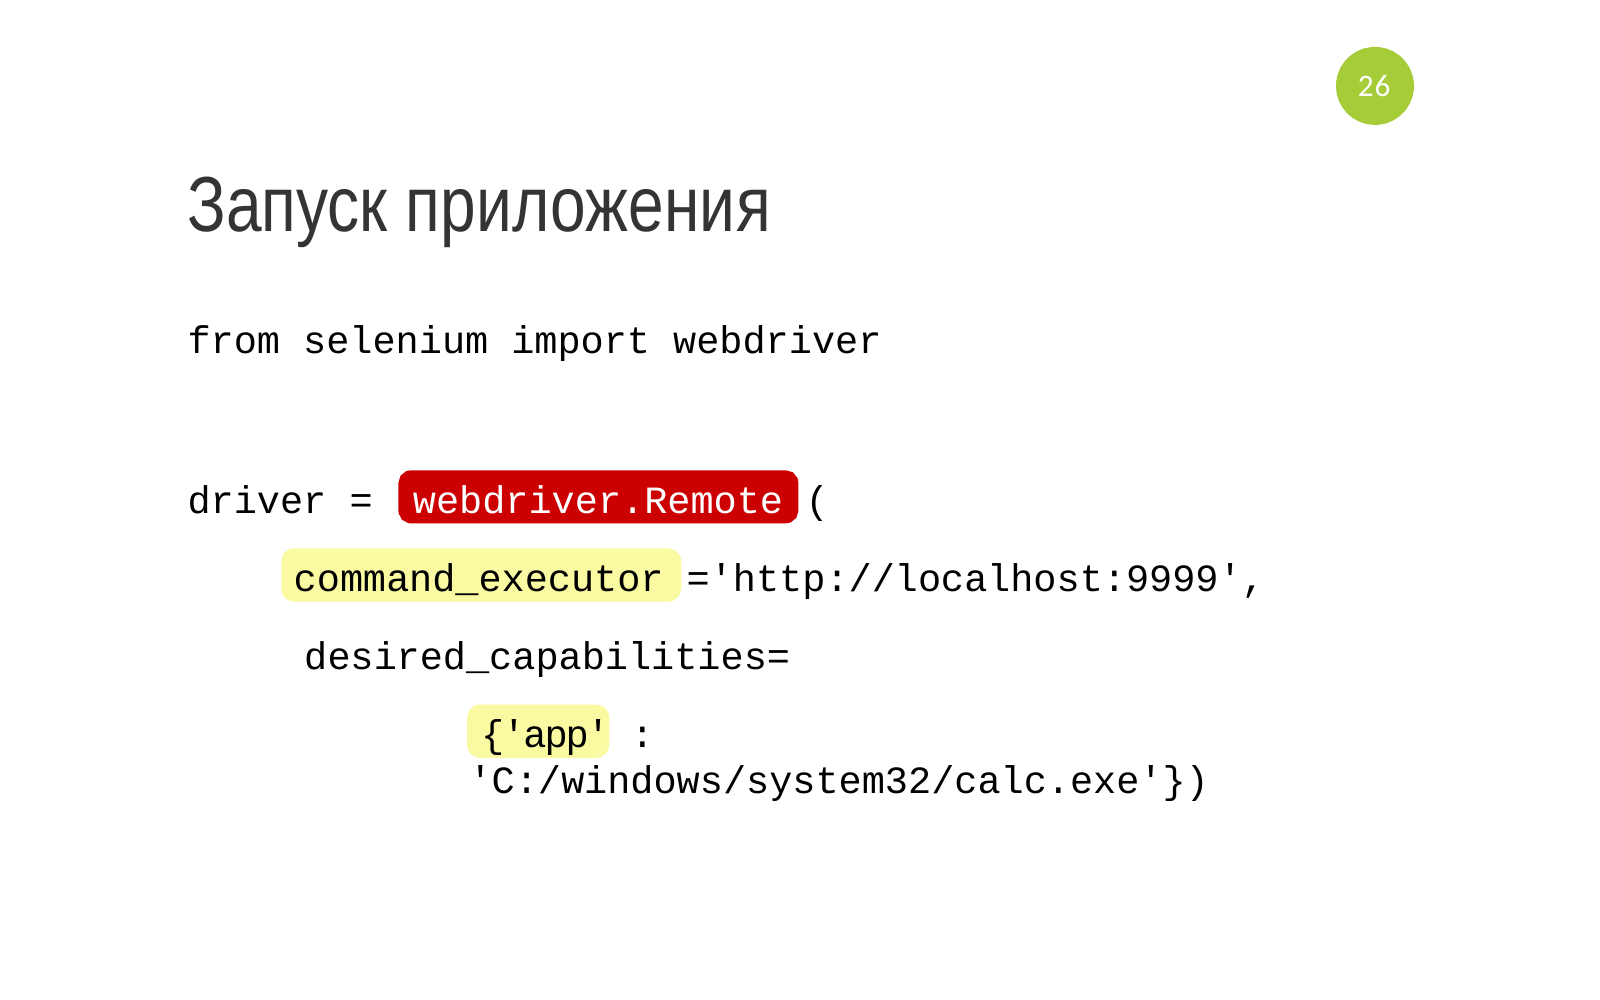

26
# Запуск приложения
from selenium import webdriver

driver =	webdriver.Remote (
command_executor ='http://localhost:9999',  desired_capabilities=
{'app' : 'C:/windows/system32/calc.exe'})